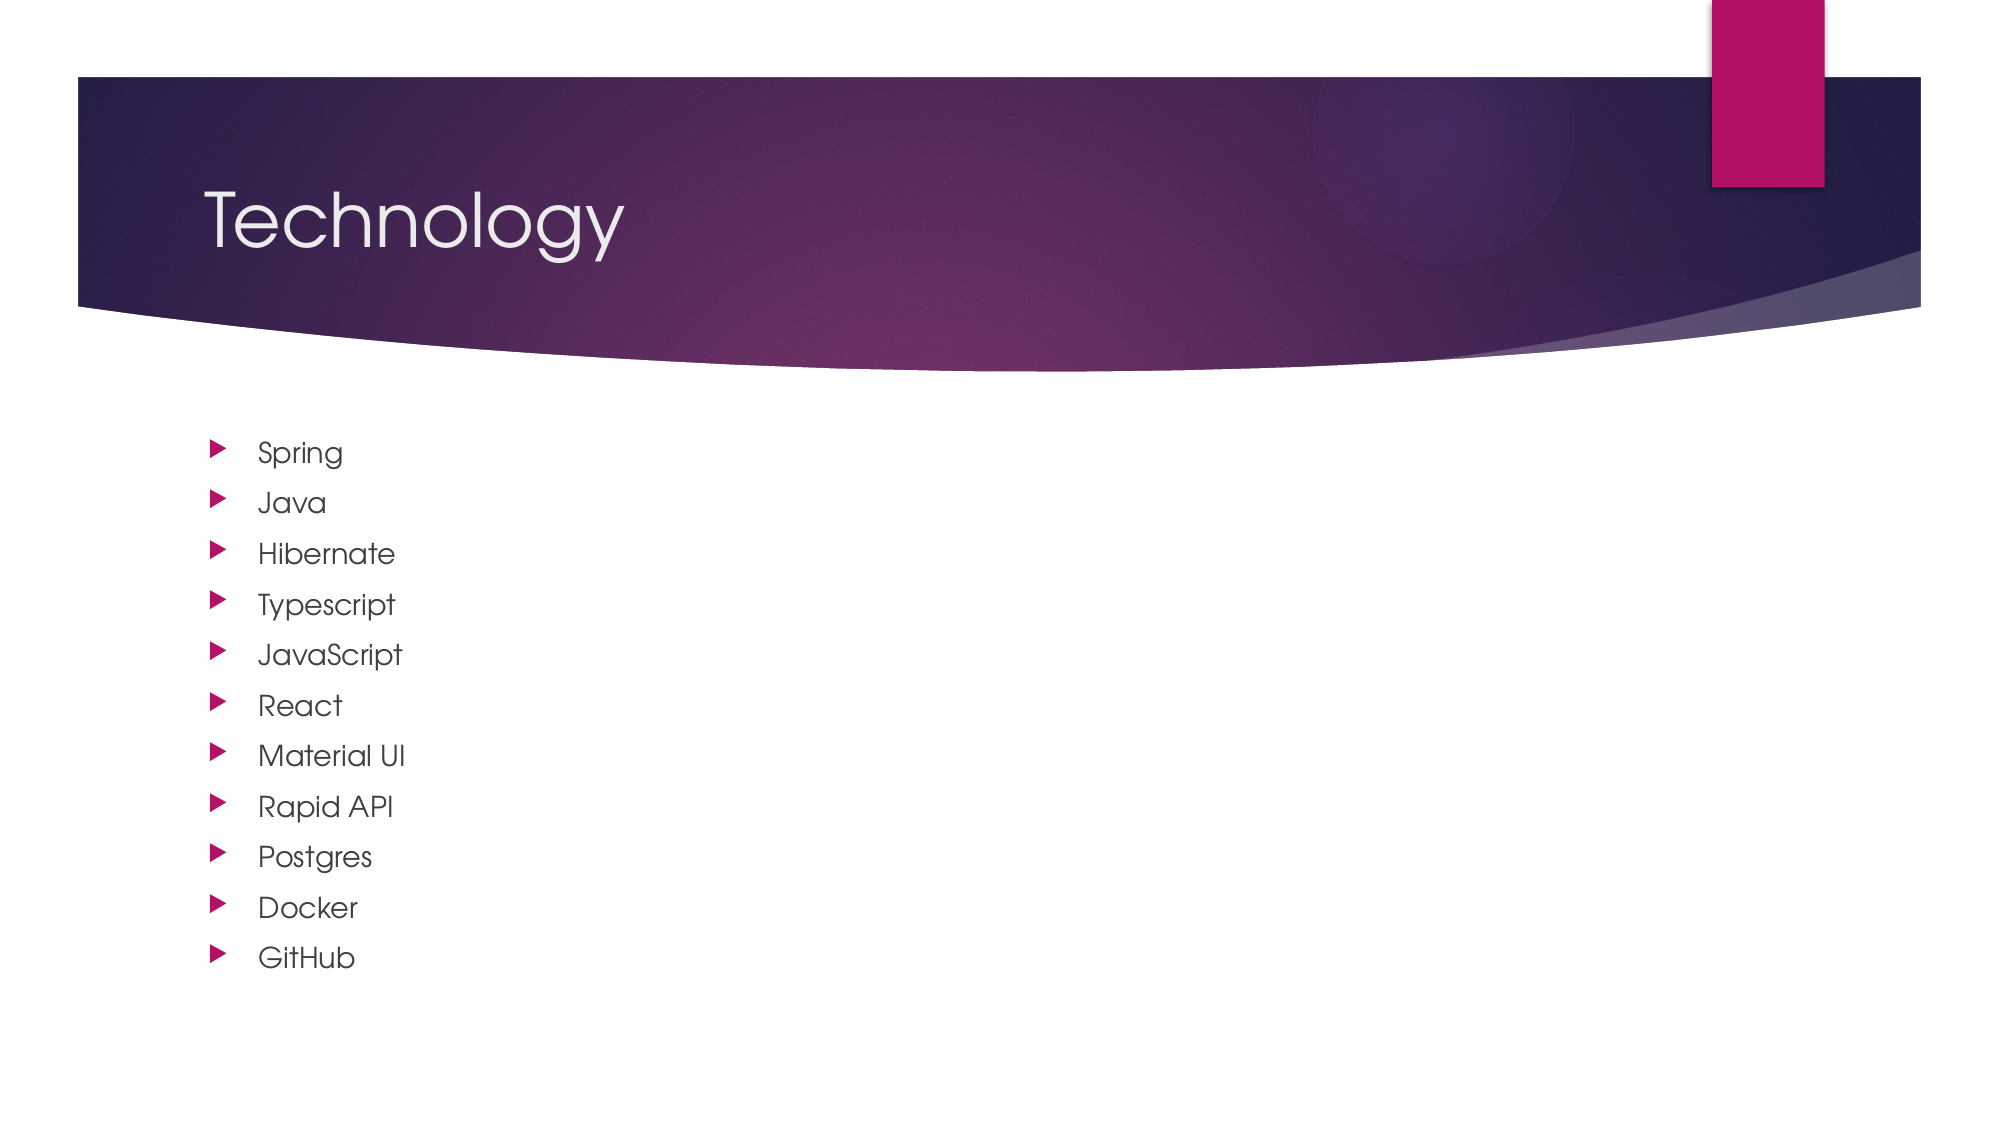

# Technology
Spring
Java
Hibernate
Typescript
JavaScript
React
Material UI
Rapid API
Postgres
Docker
GitHub